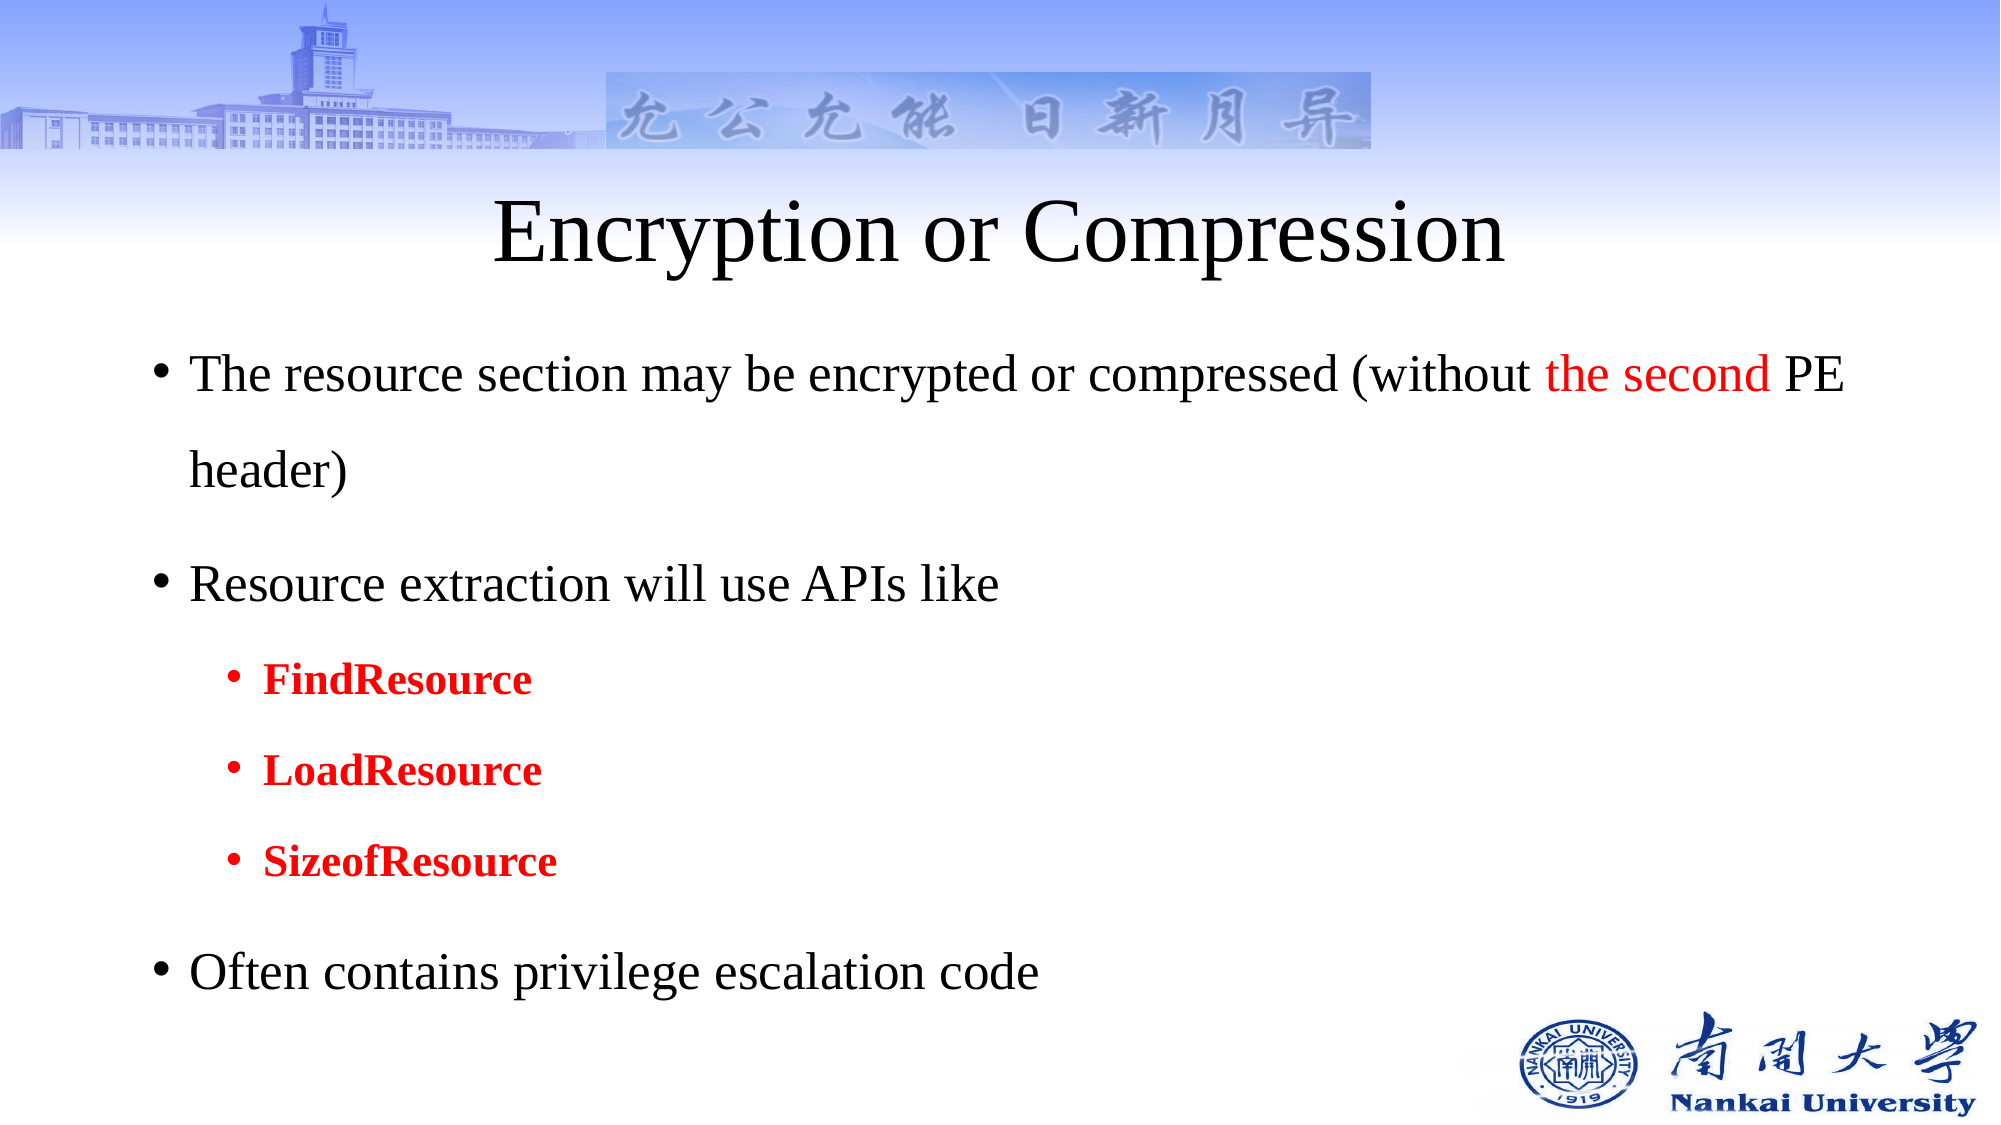

# Encryption or Compression
The resource section may be encrypted or compressed (without the second PE header)
Resource extraction will use APIs like
FindResource
LoadResource
SizeofResource
Often contains privilege escalation code